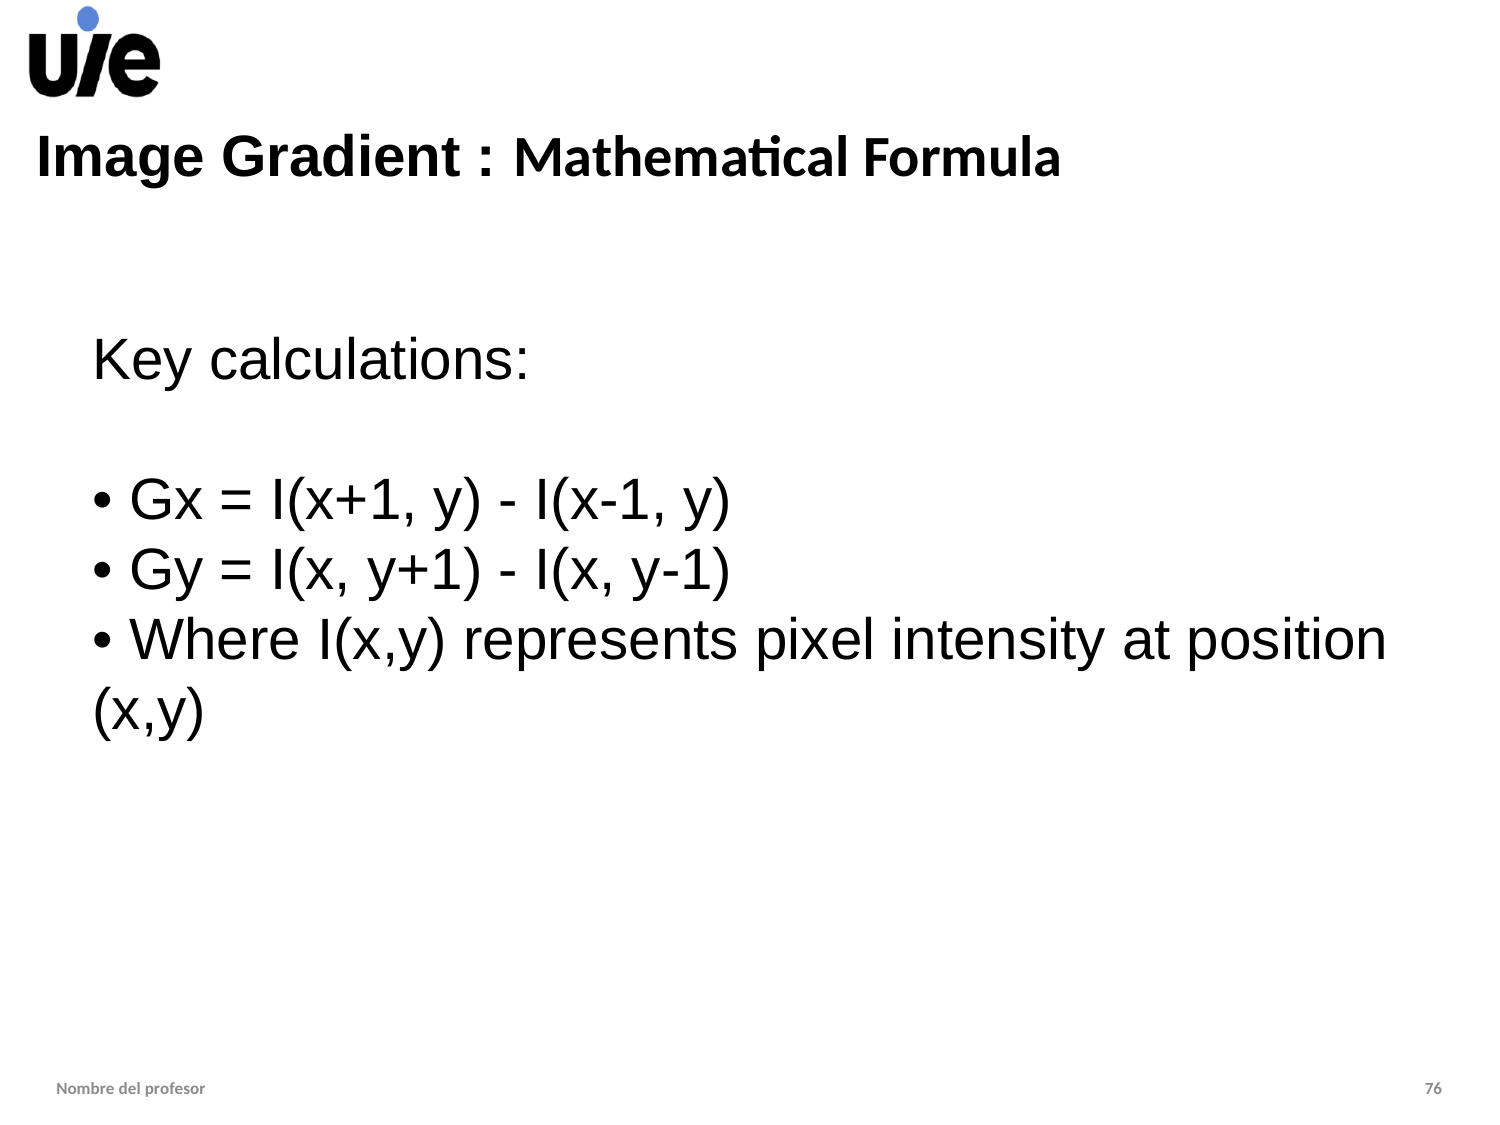

# Image Gradient : Mathematical Formula
Key calculations:

• Gx = I(x+1, y) - I(x-1, y)
• Gy = I(x, y+1) - I(x, y-1)
• Where I(x,y) represents pixel intensity at position (x,y)
Nombre del profesor
76